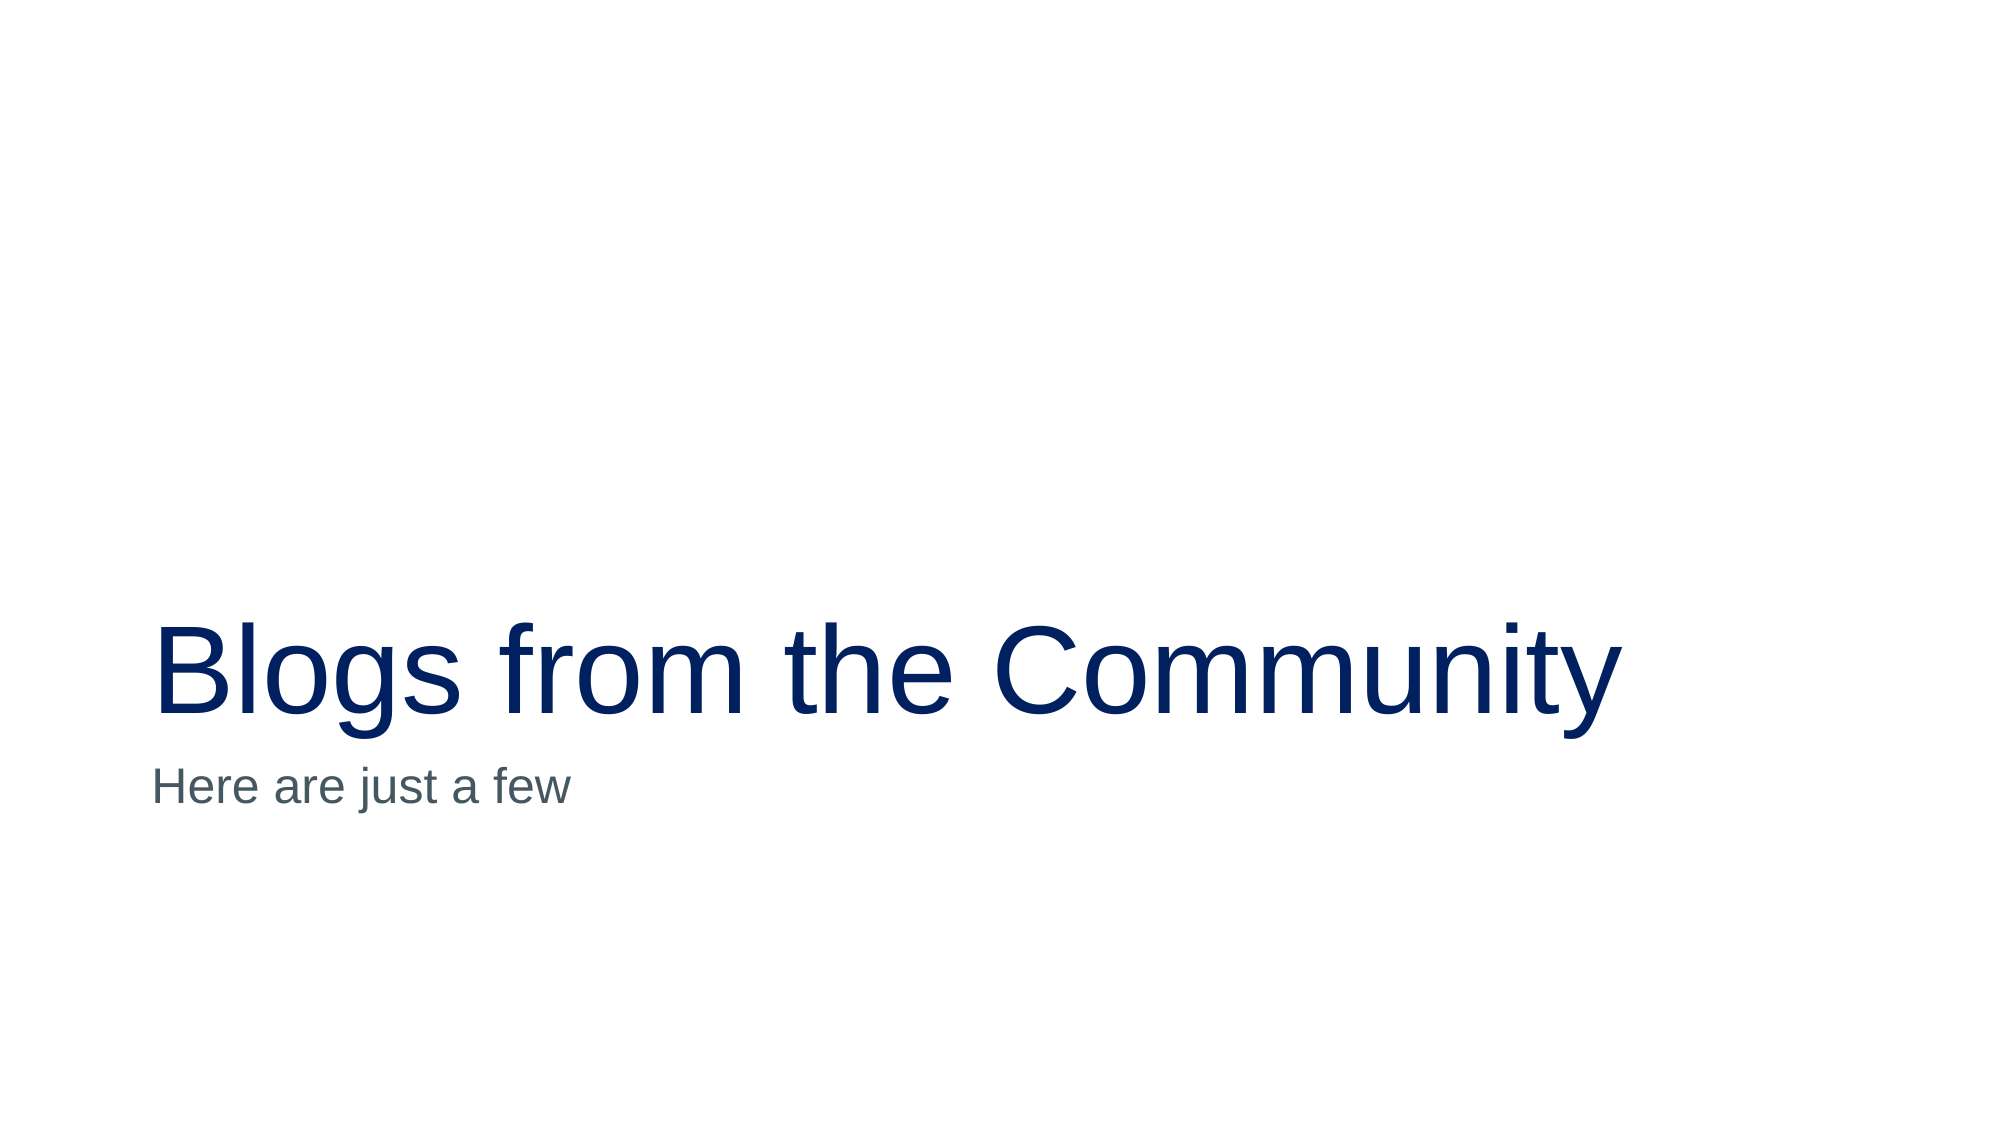

# Blogs from the Community
Here are just a few